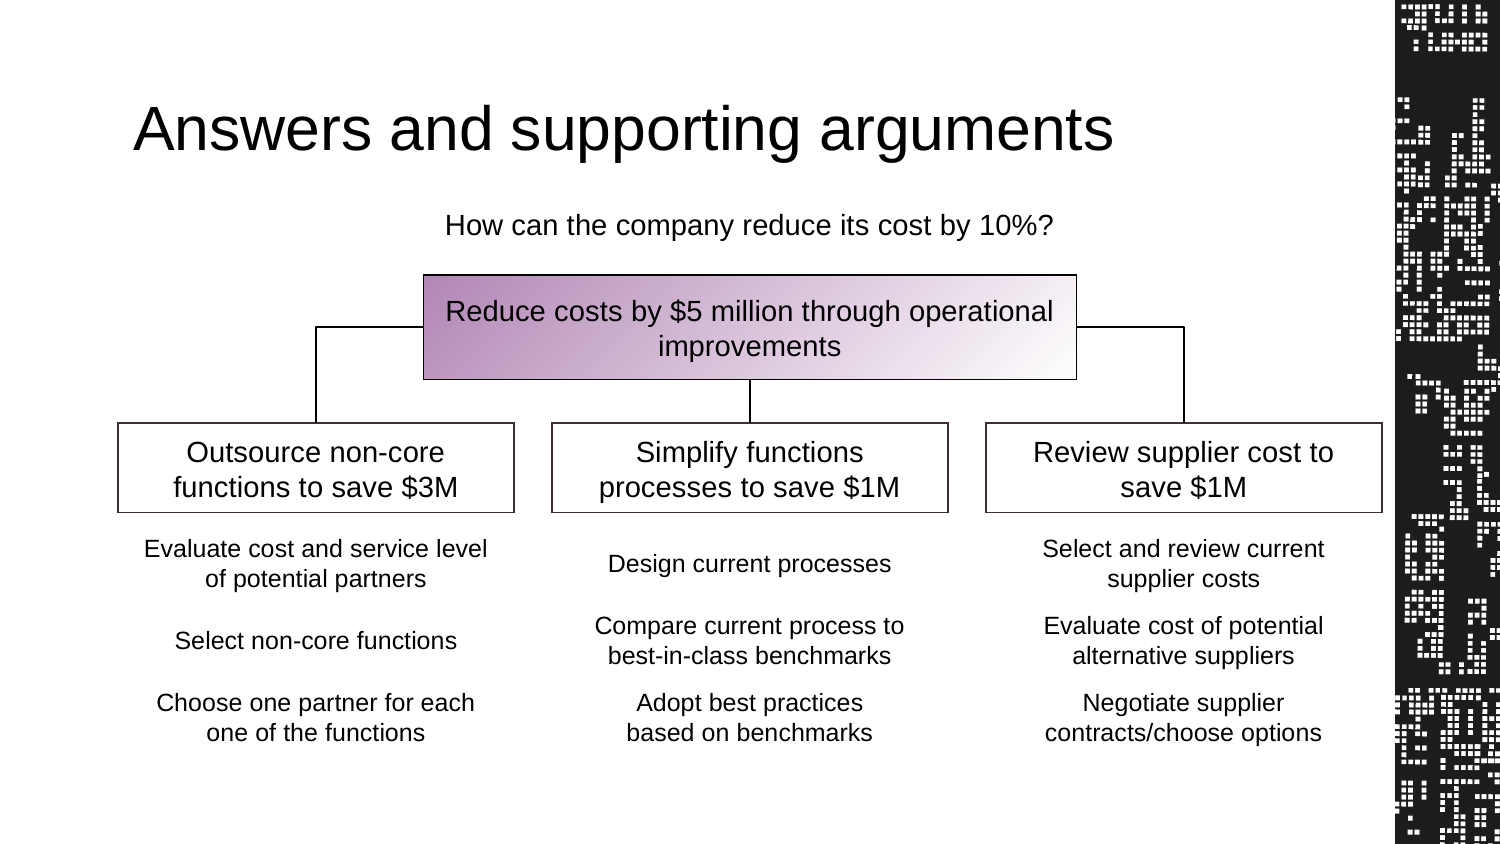

# Answers and supporting arguments
How can the company reduce its cost by 10%?
Reduce costs by $5 million through operational improvements
Outsource non-core functions to save $3M
Simplify functions processes to save $1M
Review supplier cost to save $1M
Evaluate cost and service level of potential partners
Design current processes
Select and review current supplier costs
Compare current process to best-in-class benchmarks
Select non-core functions
Evaluate cost of potential alternative suppliers
Choose one partner for each one of the functions
Adopt best practices
based on benchmarks
Negotiate supplier contracts/choose options